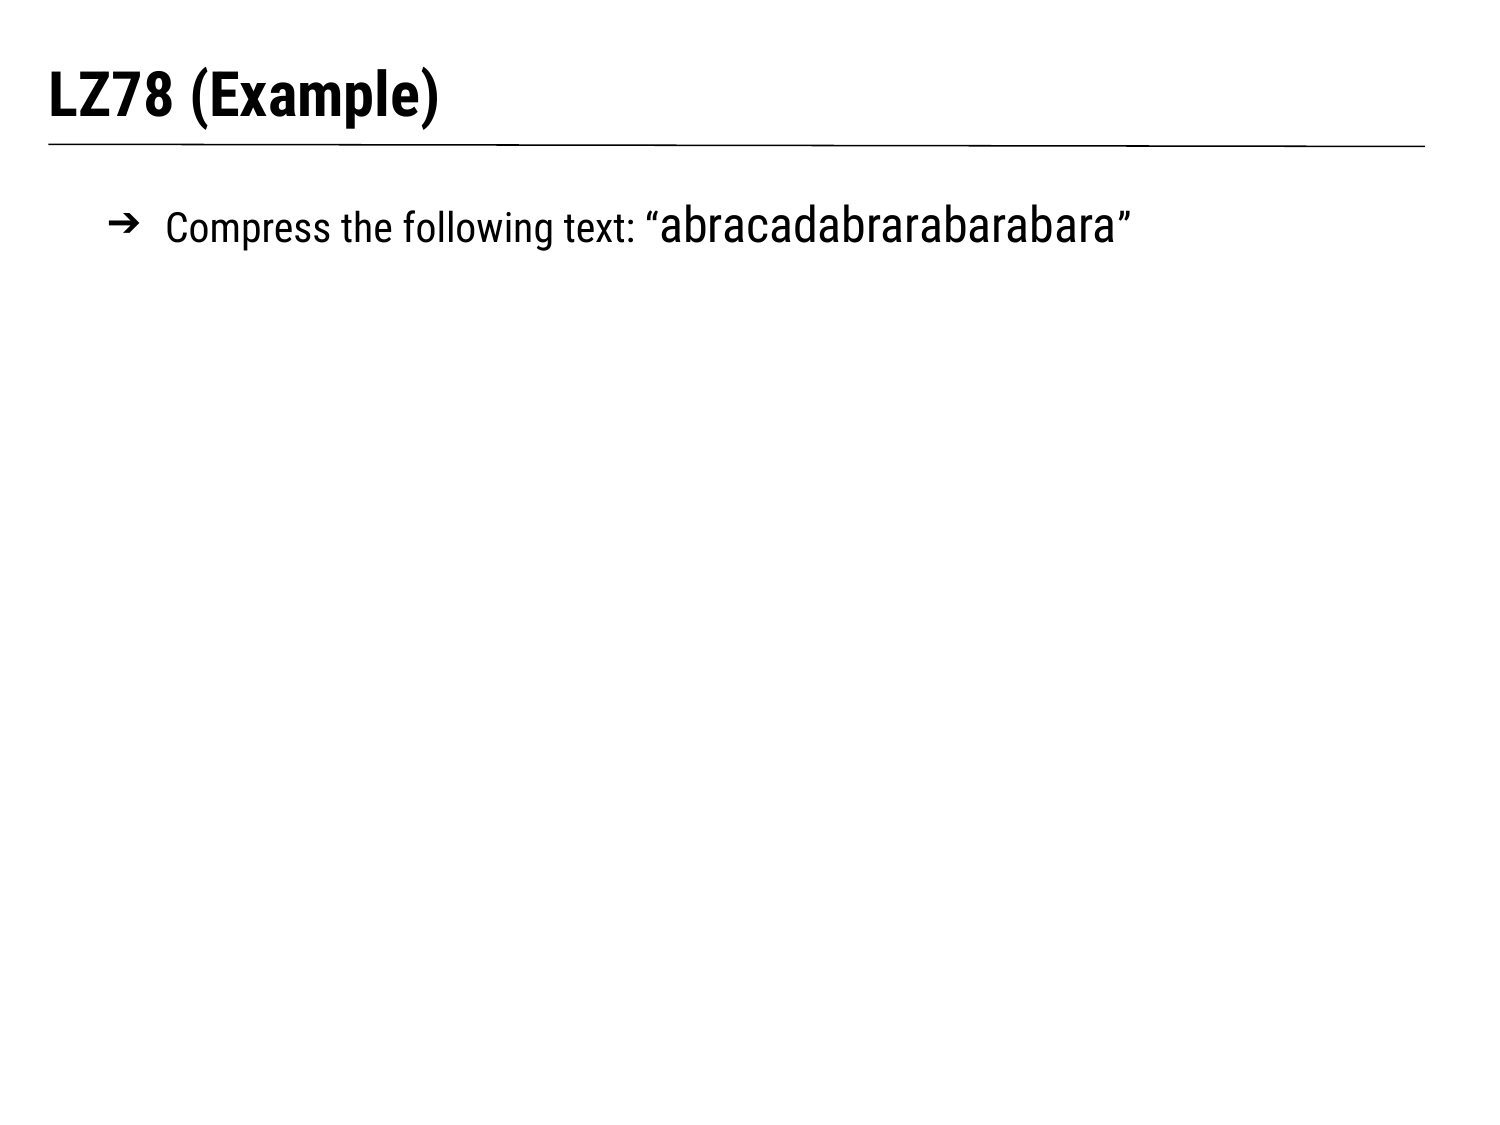

# LZ78 (Example)
Compress the following text: “abracadabrarabarabara”